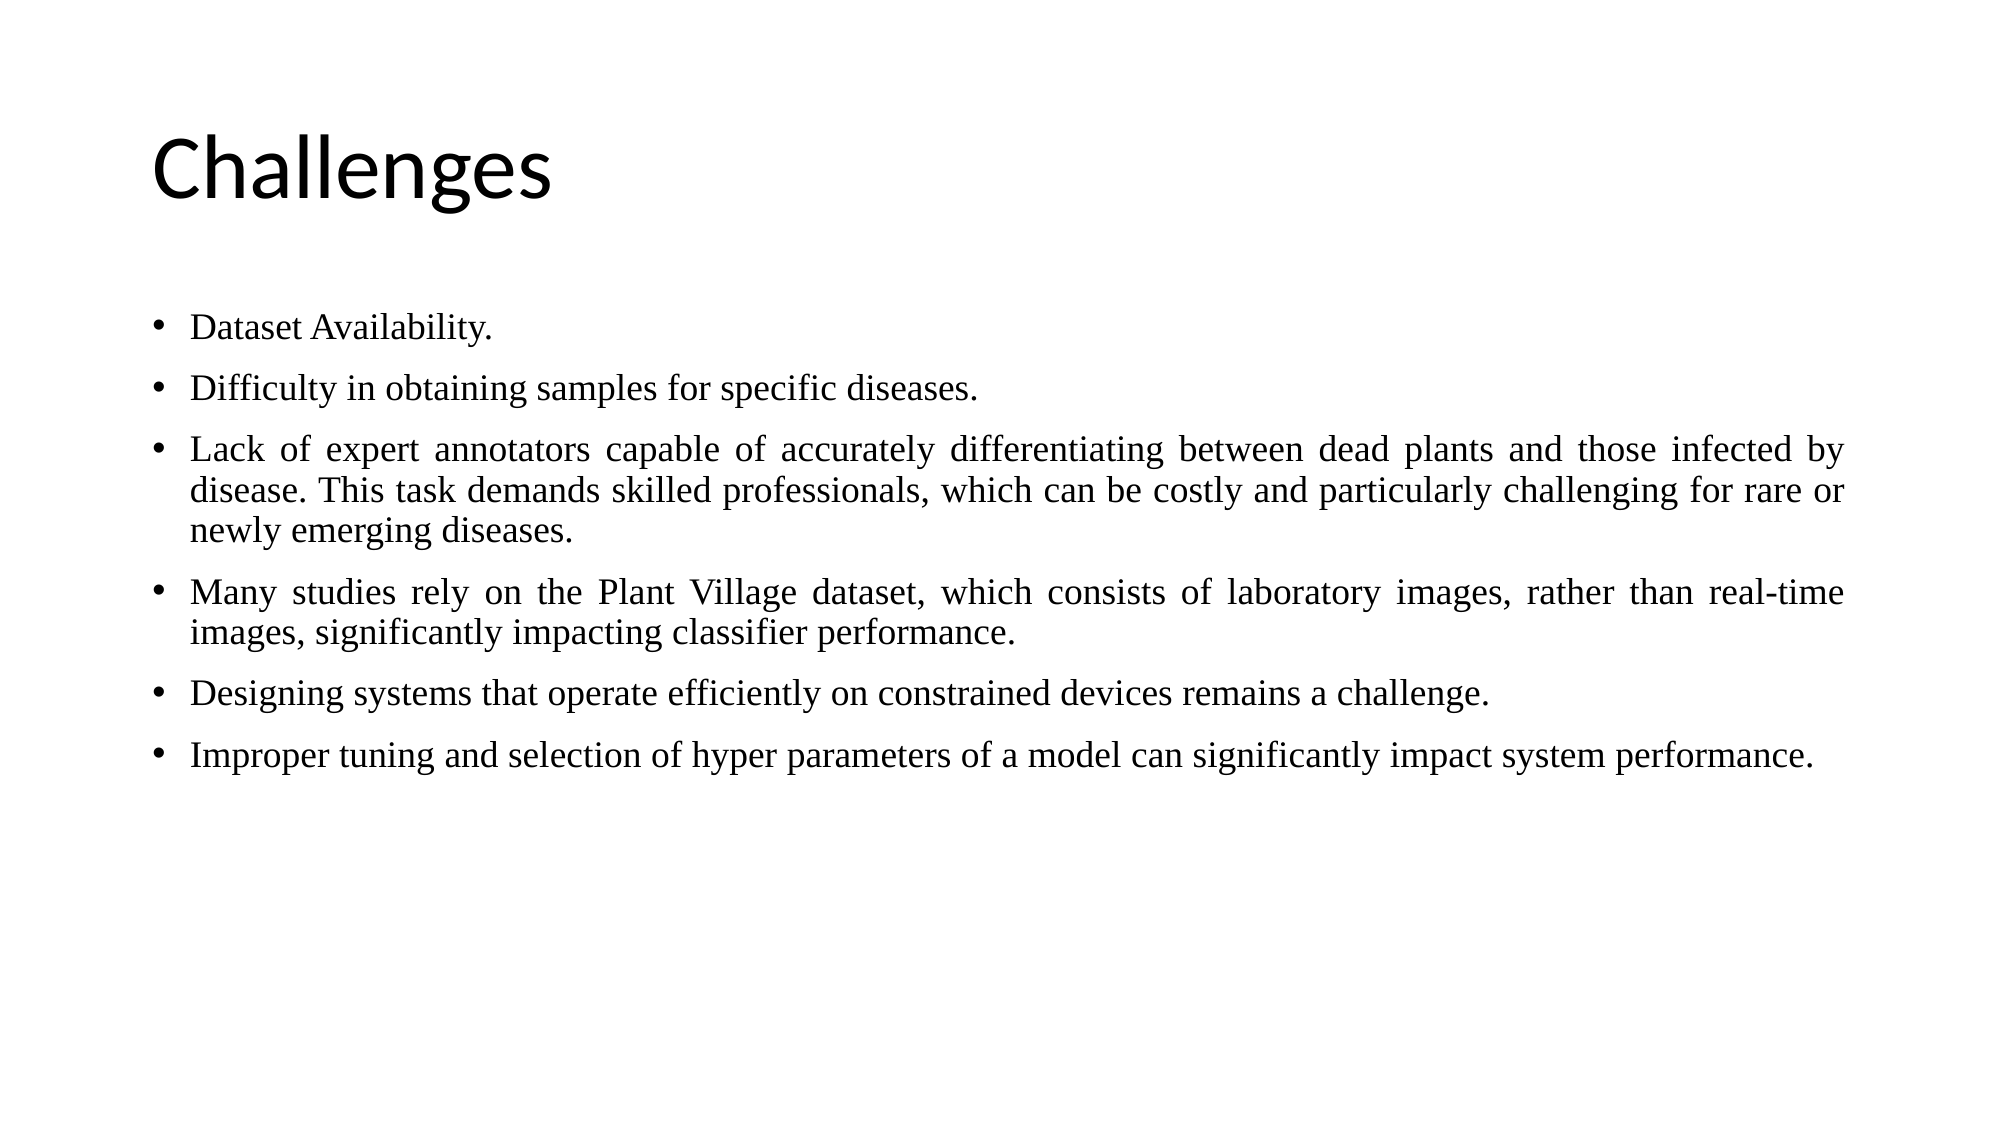

# Challenges
Dataset Availability.
Difficulty in obtaining samples for specific diseases.
Lack of expert annotators capable of accurately differentiating between dead plants and those infected by disease. This task demands skilled professionals, which can be costly and particularly challenging for rare or newly emerging diseases.
Many studies rely on the Plant Village dataset, which consists of laboratory images, rather than real-time images, significantly impacting classifier performance.
Designing systems that operate efficiently on constrained devices remains a challenge.
Improper tuning and selection of hyper parameters of a model can significantly impact system performance.